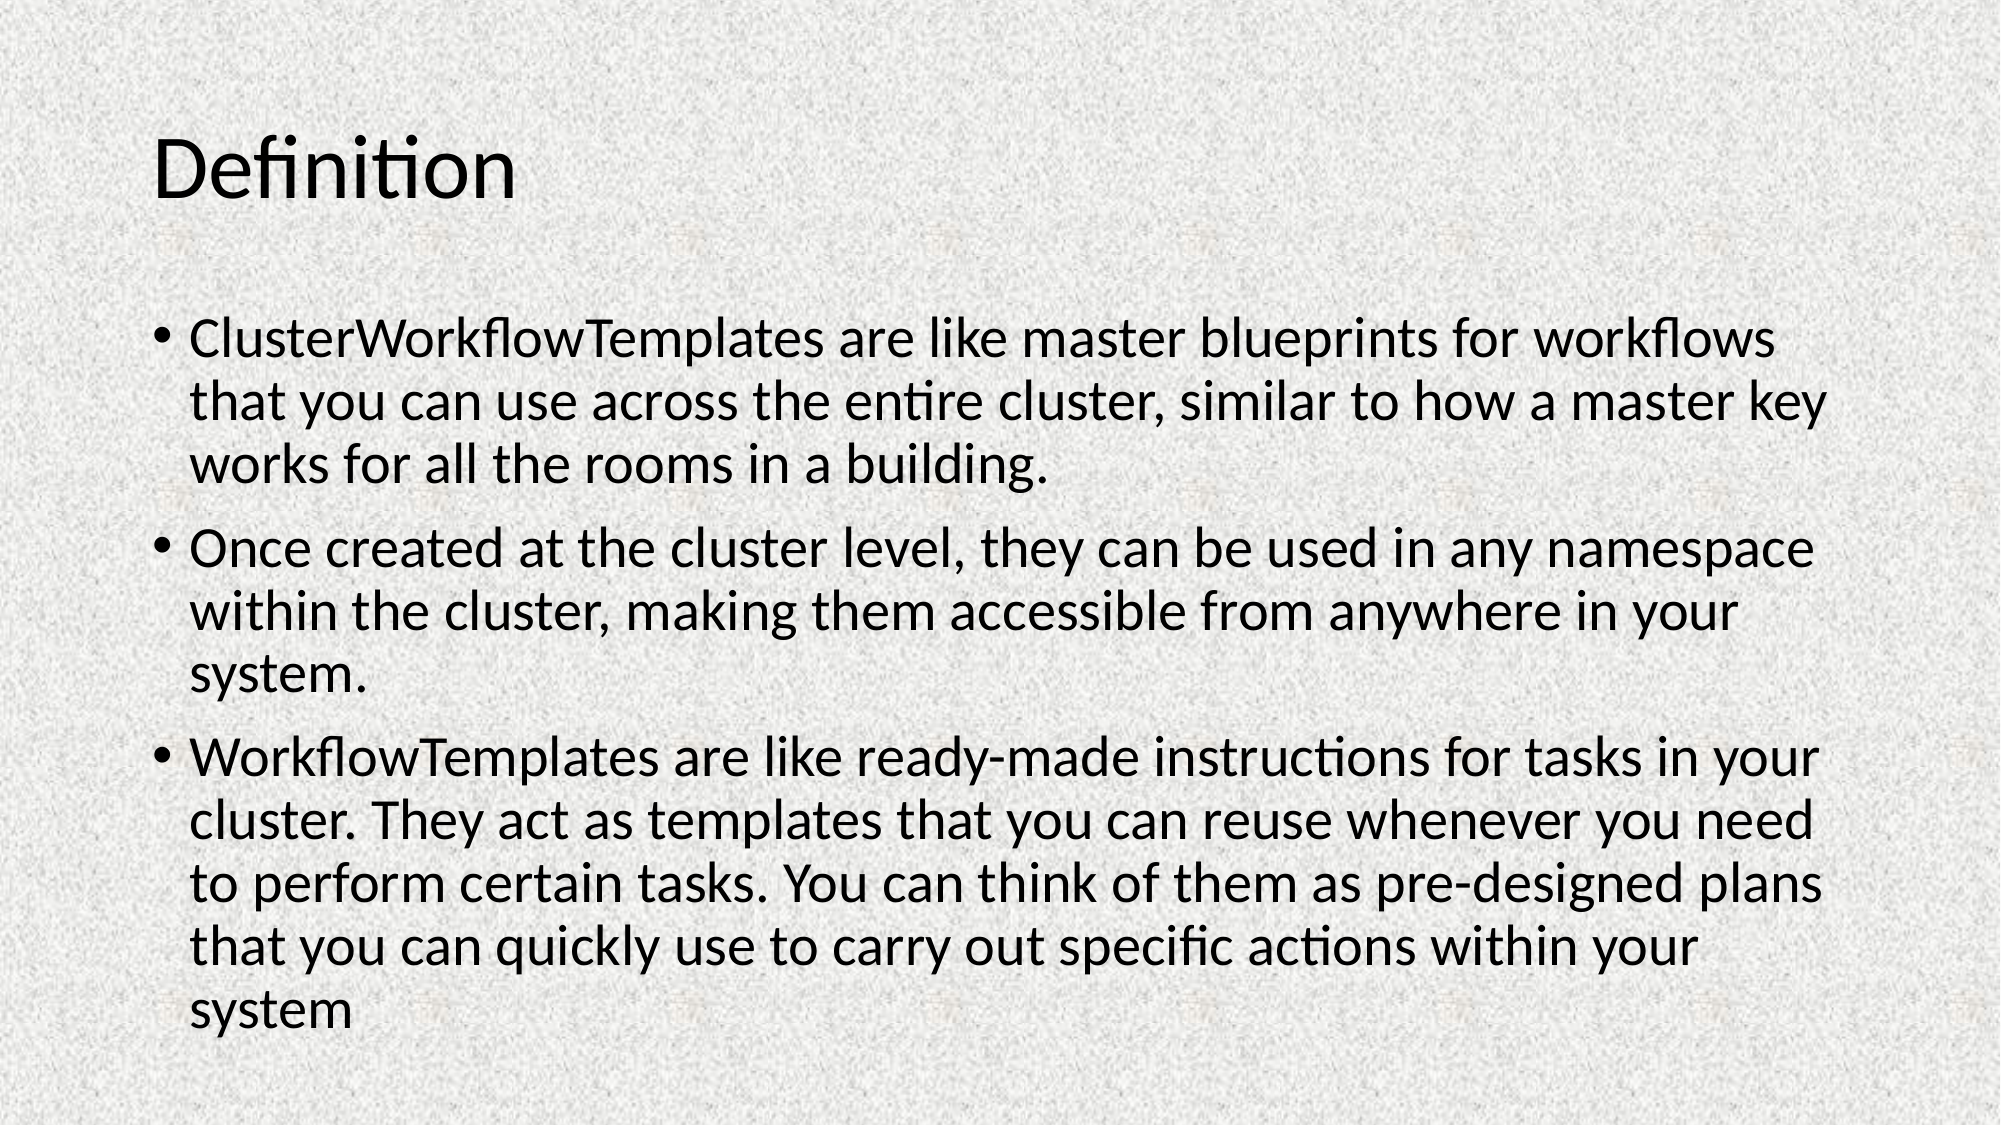

# Definition
ClusterWorkflowTemplates are like master blueprints for workflows that you can use across the entire cluster, similar to how a master key works for all the rooms in a building.
Once created at the cluster level, they can be used in any namespace within the cluster, making them accessible from anywhere in your system.
WorkflowTemplates are like ready-made instructions for tasks in your cluster. They act as templates that you can reuse whenever you need to perform certain tasks. You can think of them as pre-designed plans that you can quickly use to carry out specific actions within your system